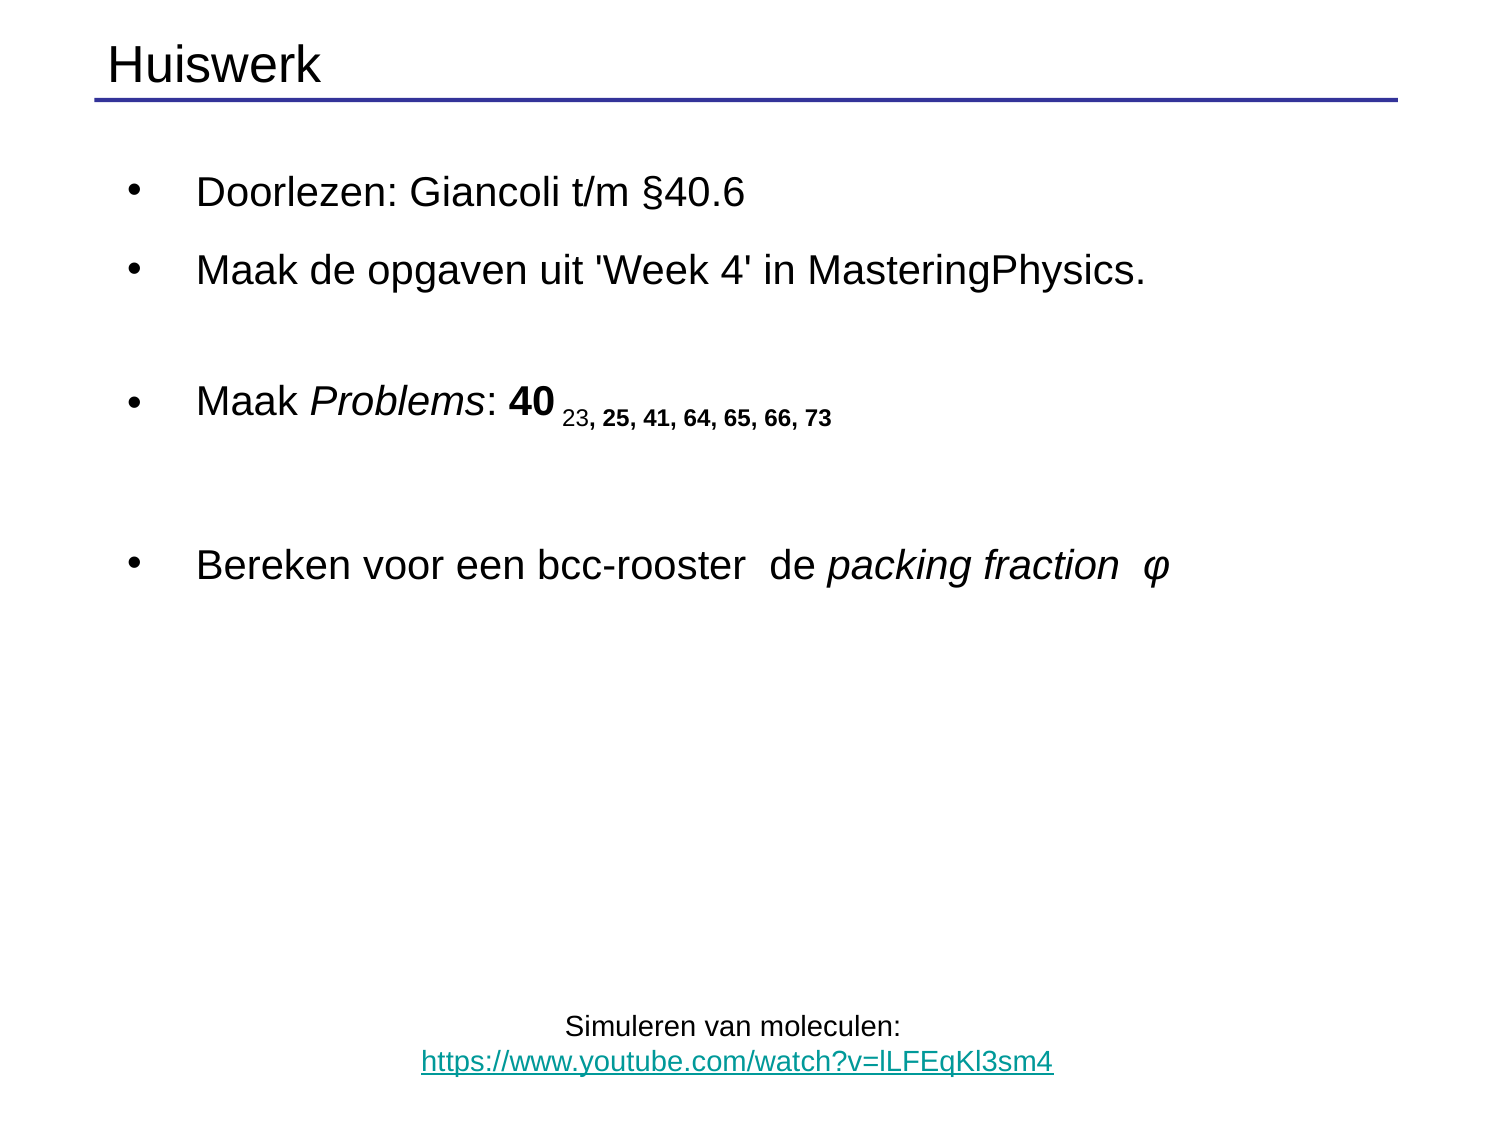

Huiswerk

Doorlezen: Giancoli t/m §40.6
Maak de opgaven uit 'Week 4' in MasteringPhysics.

Maak Problems: 40 23, 25, 41, 64, 65, 66, 73

Bereken voor een bcc-rooster  de packing fraction  φ
Simuleren van moleculen: https://www.youtube.com/watch?v=lLFEqKl3sm4